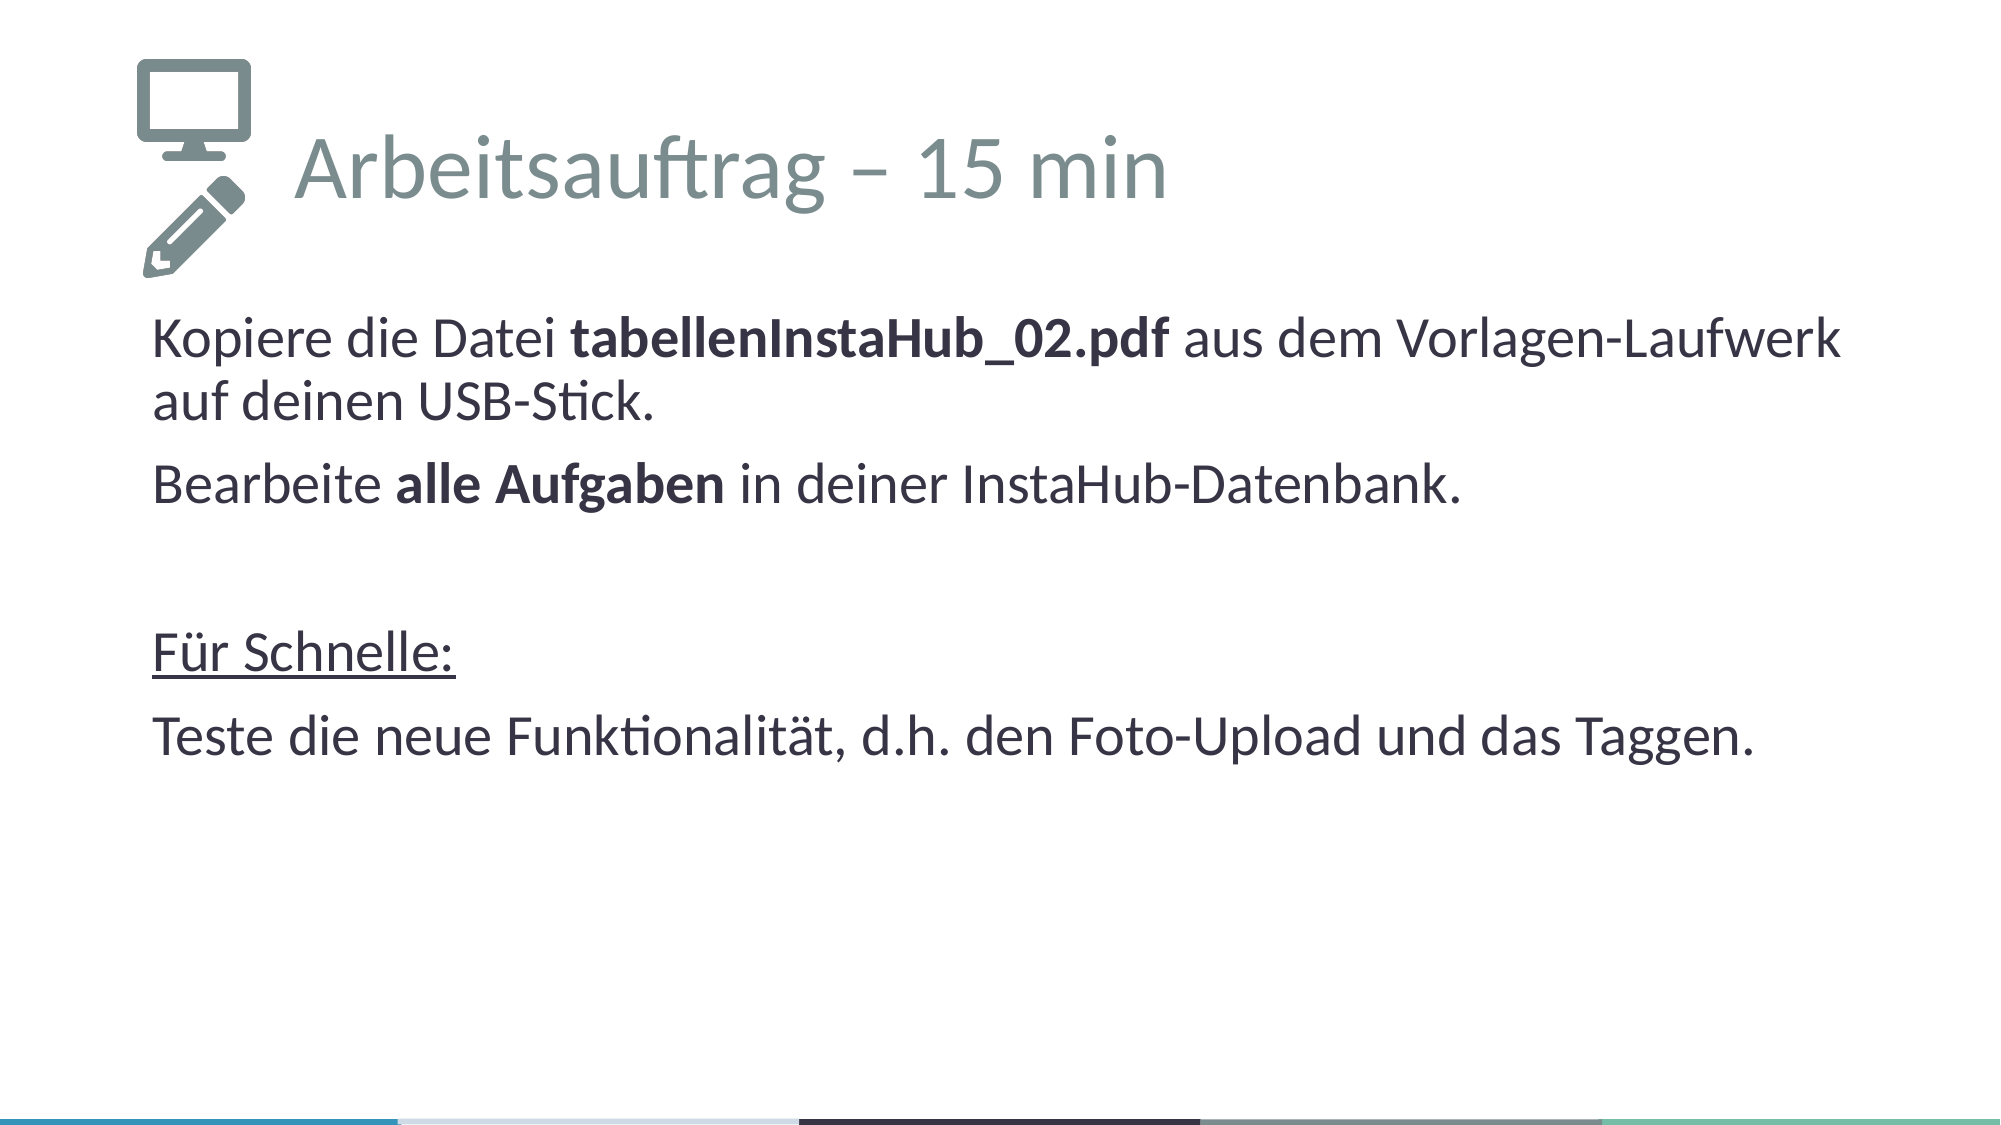

# Arbeitsauftrag – 15 min
Kopiere die Datei tabellenInstaHub_02.pdf aus dem Vorlagen-Laufwerk auf deinen USB-Stick.
Bearbeite alle Aufgaben in deiner InstaHub-Datenbank.

Für Schnelle:
Teste die neue Funktionalität, d.h. den Foto-Upload und das Taggen.